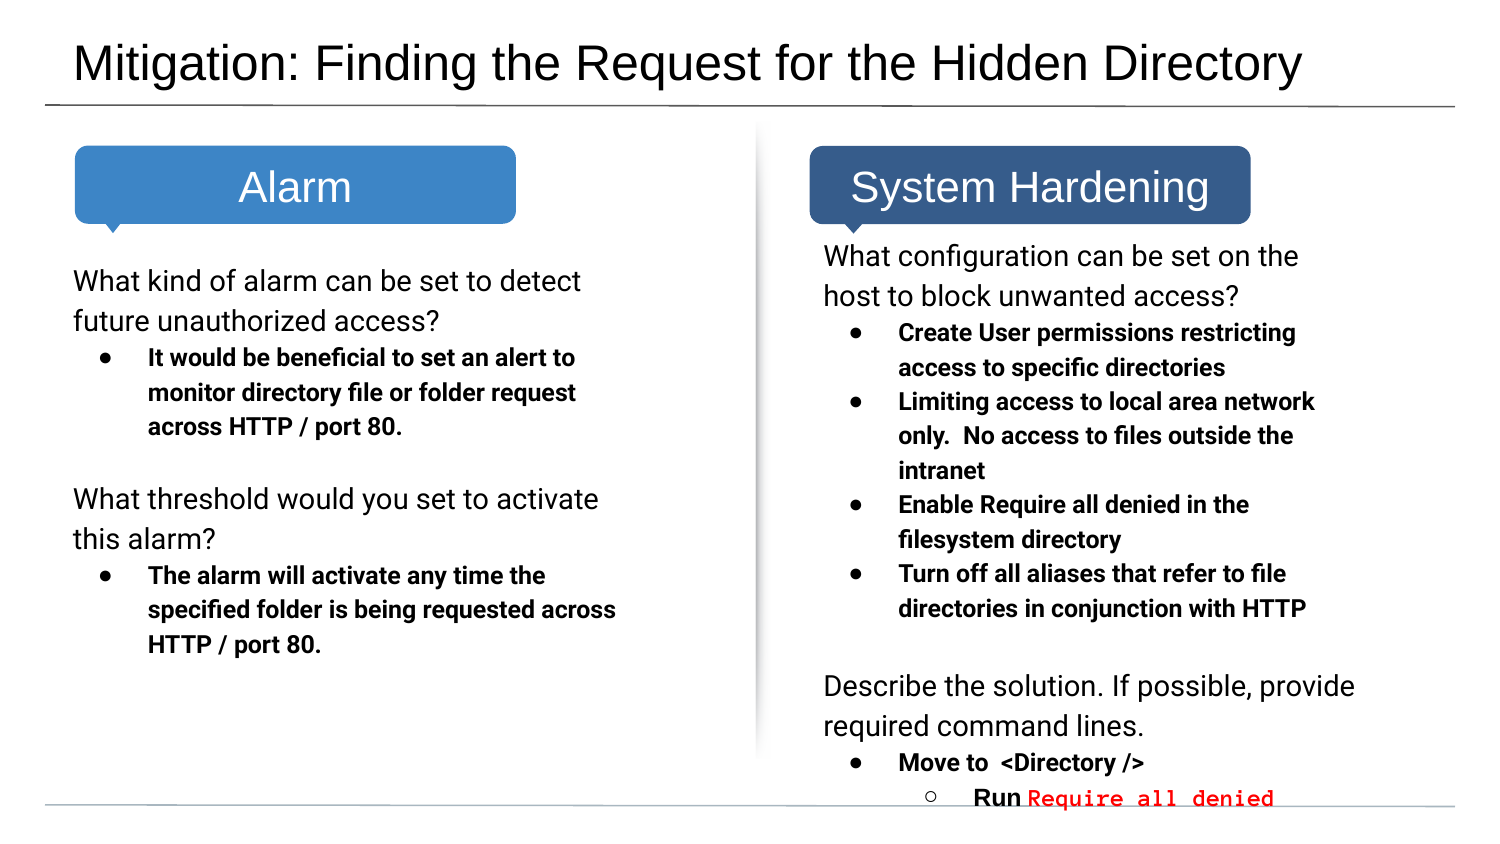

# Mitigation: Finding the Request for the Hidden Directory
What configuration can be set on the host to block unwanted access?
Create User permissions restricting access to specific directories
Limiting access to local area network only.  No access to files outside the intranet
Enable Require all denied in the filesystem directory
Turn off all aliases that refer to file directories in conjunction with HTTP

Describe the solution. If possible, provide required command lines.
Move to  <Directory />
Run Require all denied

What kind of alarm can be set to detect future unauthorized access?
It would be beneficial to set an alert to monitor directory file or folder request across HTTP / port 80.

What threshold would you set to activate this alarm?
The alarm will activate any time the specified folder is being requested across HTTP / port 80.